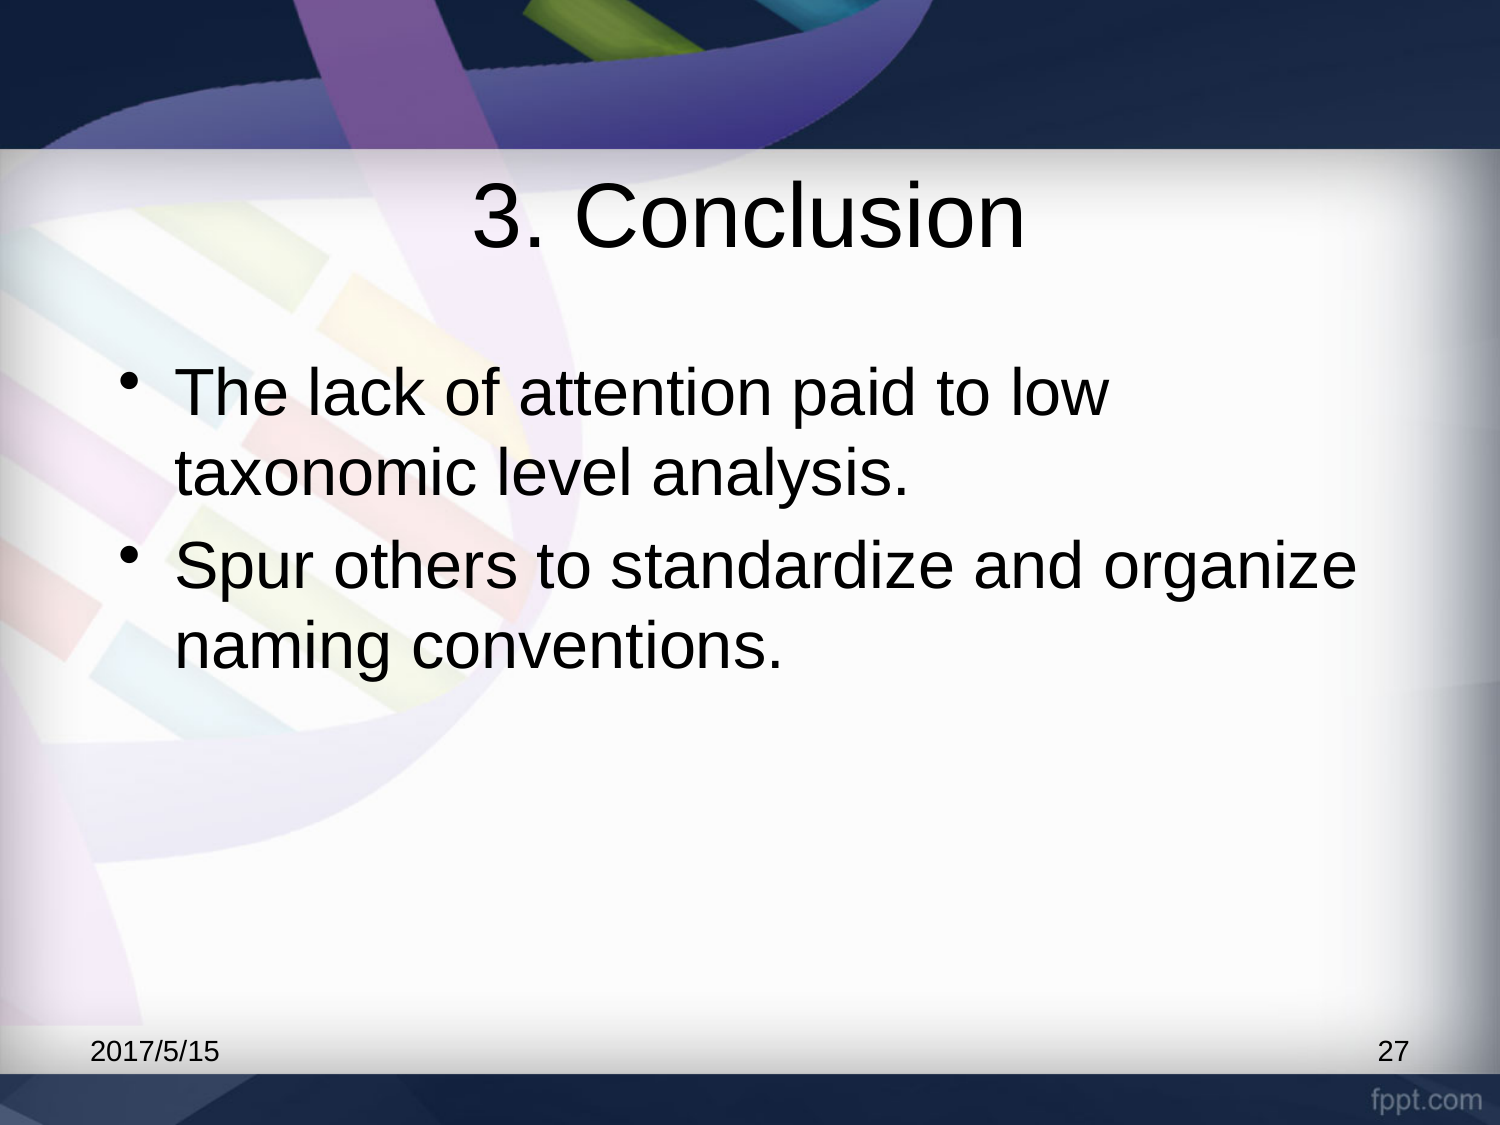

# 3. Conclusion
The lack of attention paid to low taxonomic level analysis.
Spur others to standardize and organize naming conventions.
2017/5/15
27